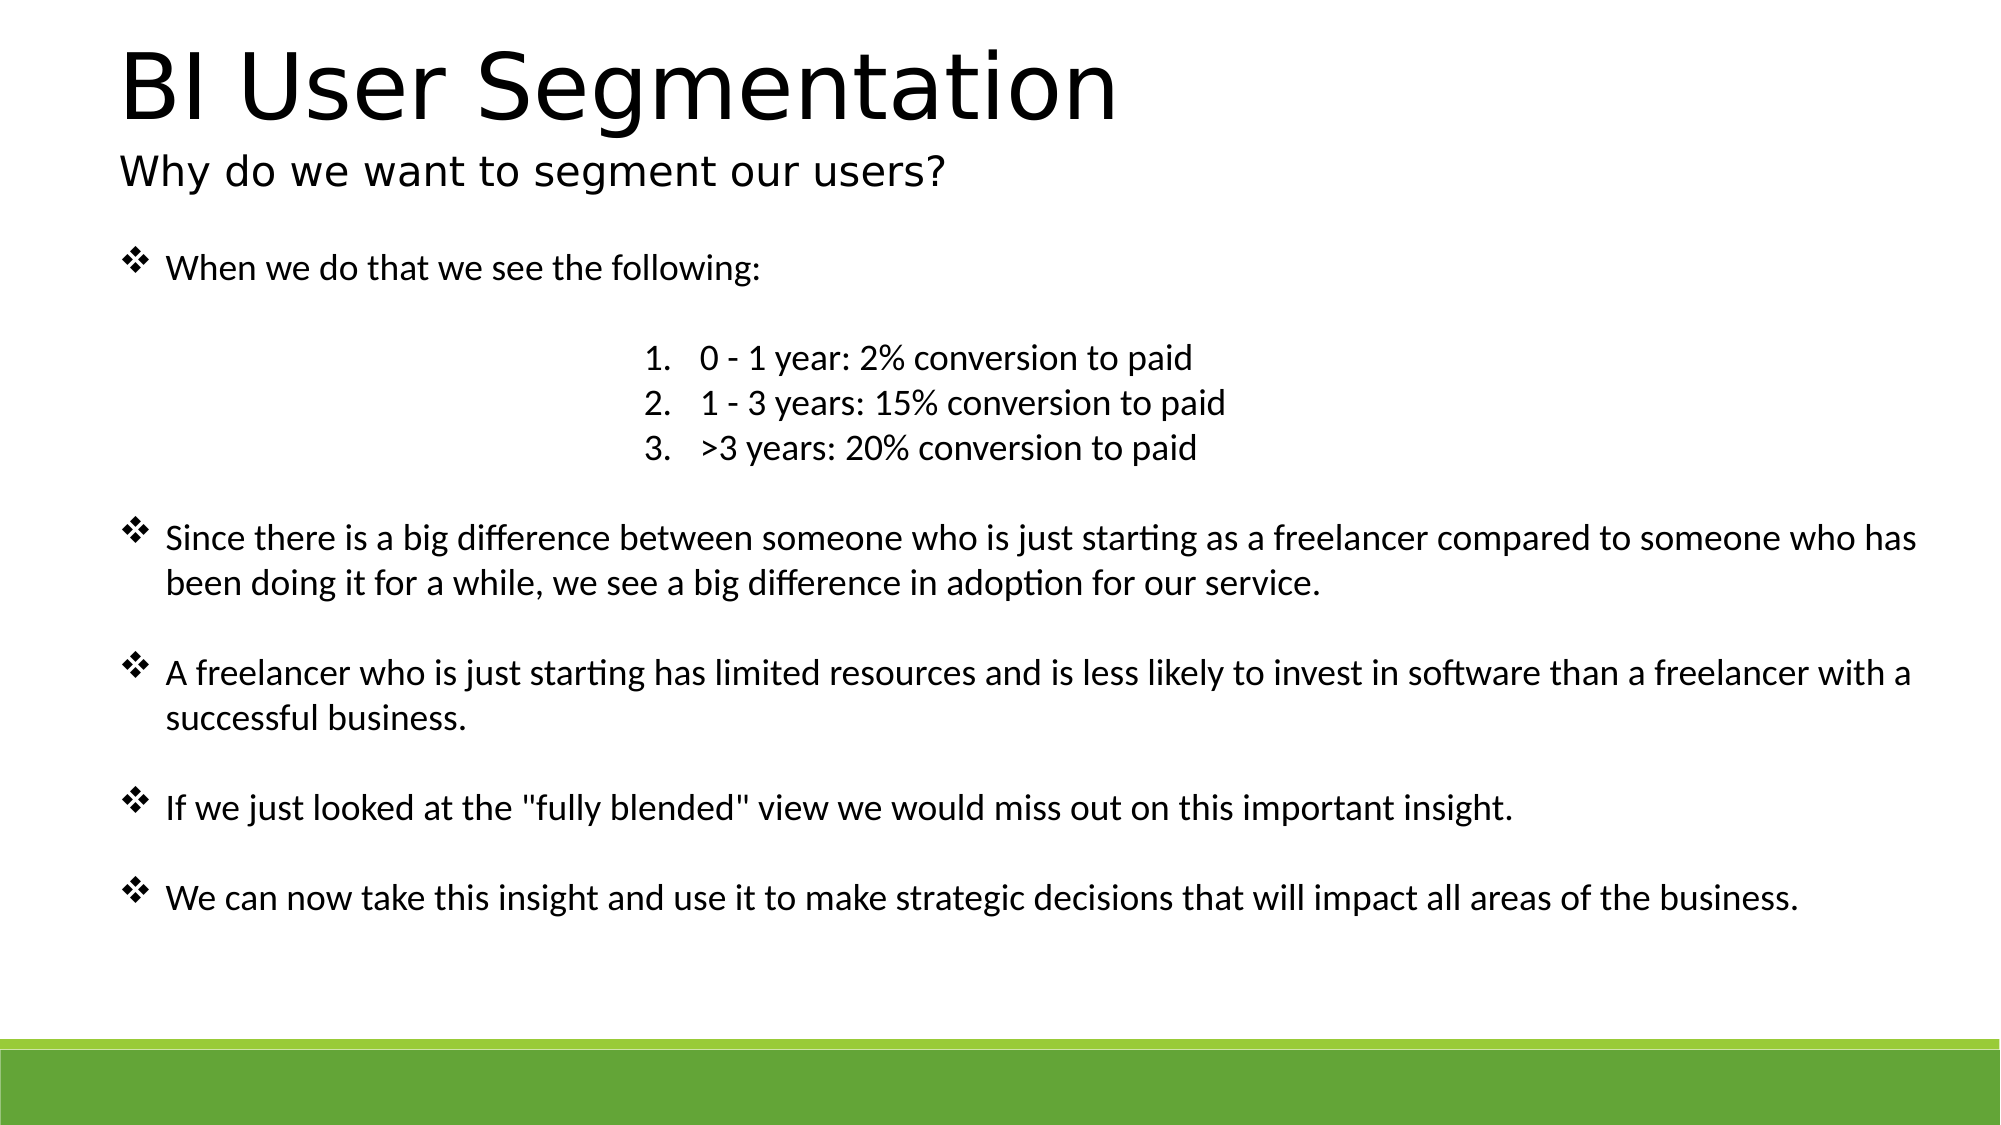

BI User Segmentation
Why do we want to segment our users?
When we do that we see the following:

0 - 1 year: 2% conversion to paid
1 - 3 years: 15% conversion to paid
>3 years: 20% conversion to paid

Since there is a big difference between someone who is just starting as a freelancer compared to someone who has been doing it for a while, we see a big difference in adoption for our service.

A freelancer who is just starting has limited resources and is less likely to invest in software than a freelancer with a successful business.

If we just looked at the "fully blended" view we would miss out on this important insight.

We can now take this insight and use it to make strategic decisions that will impact all areas of the business.